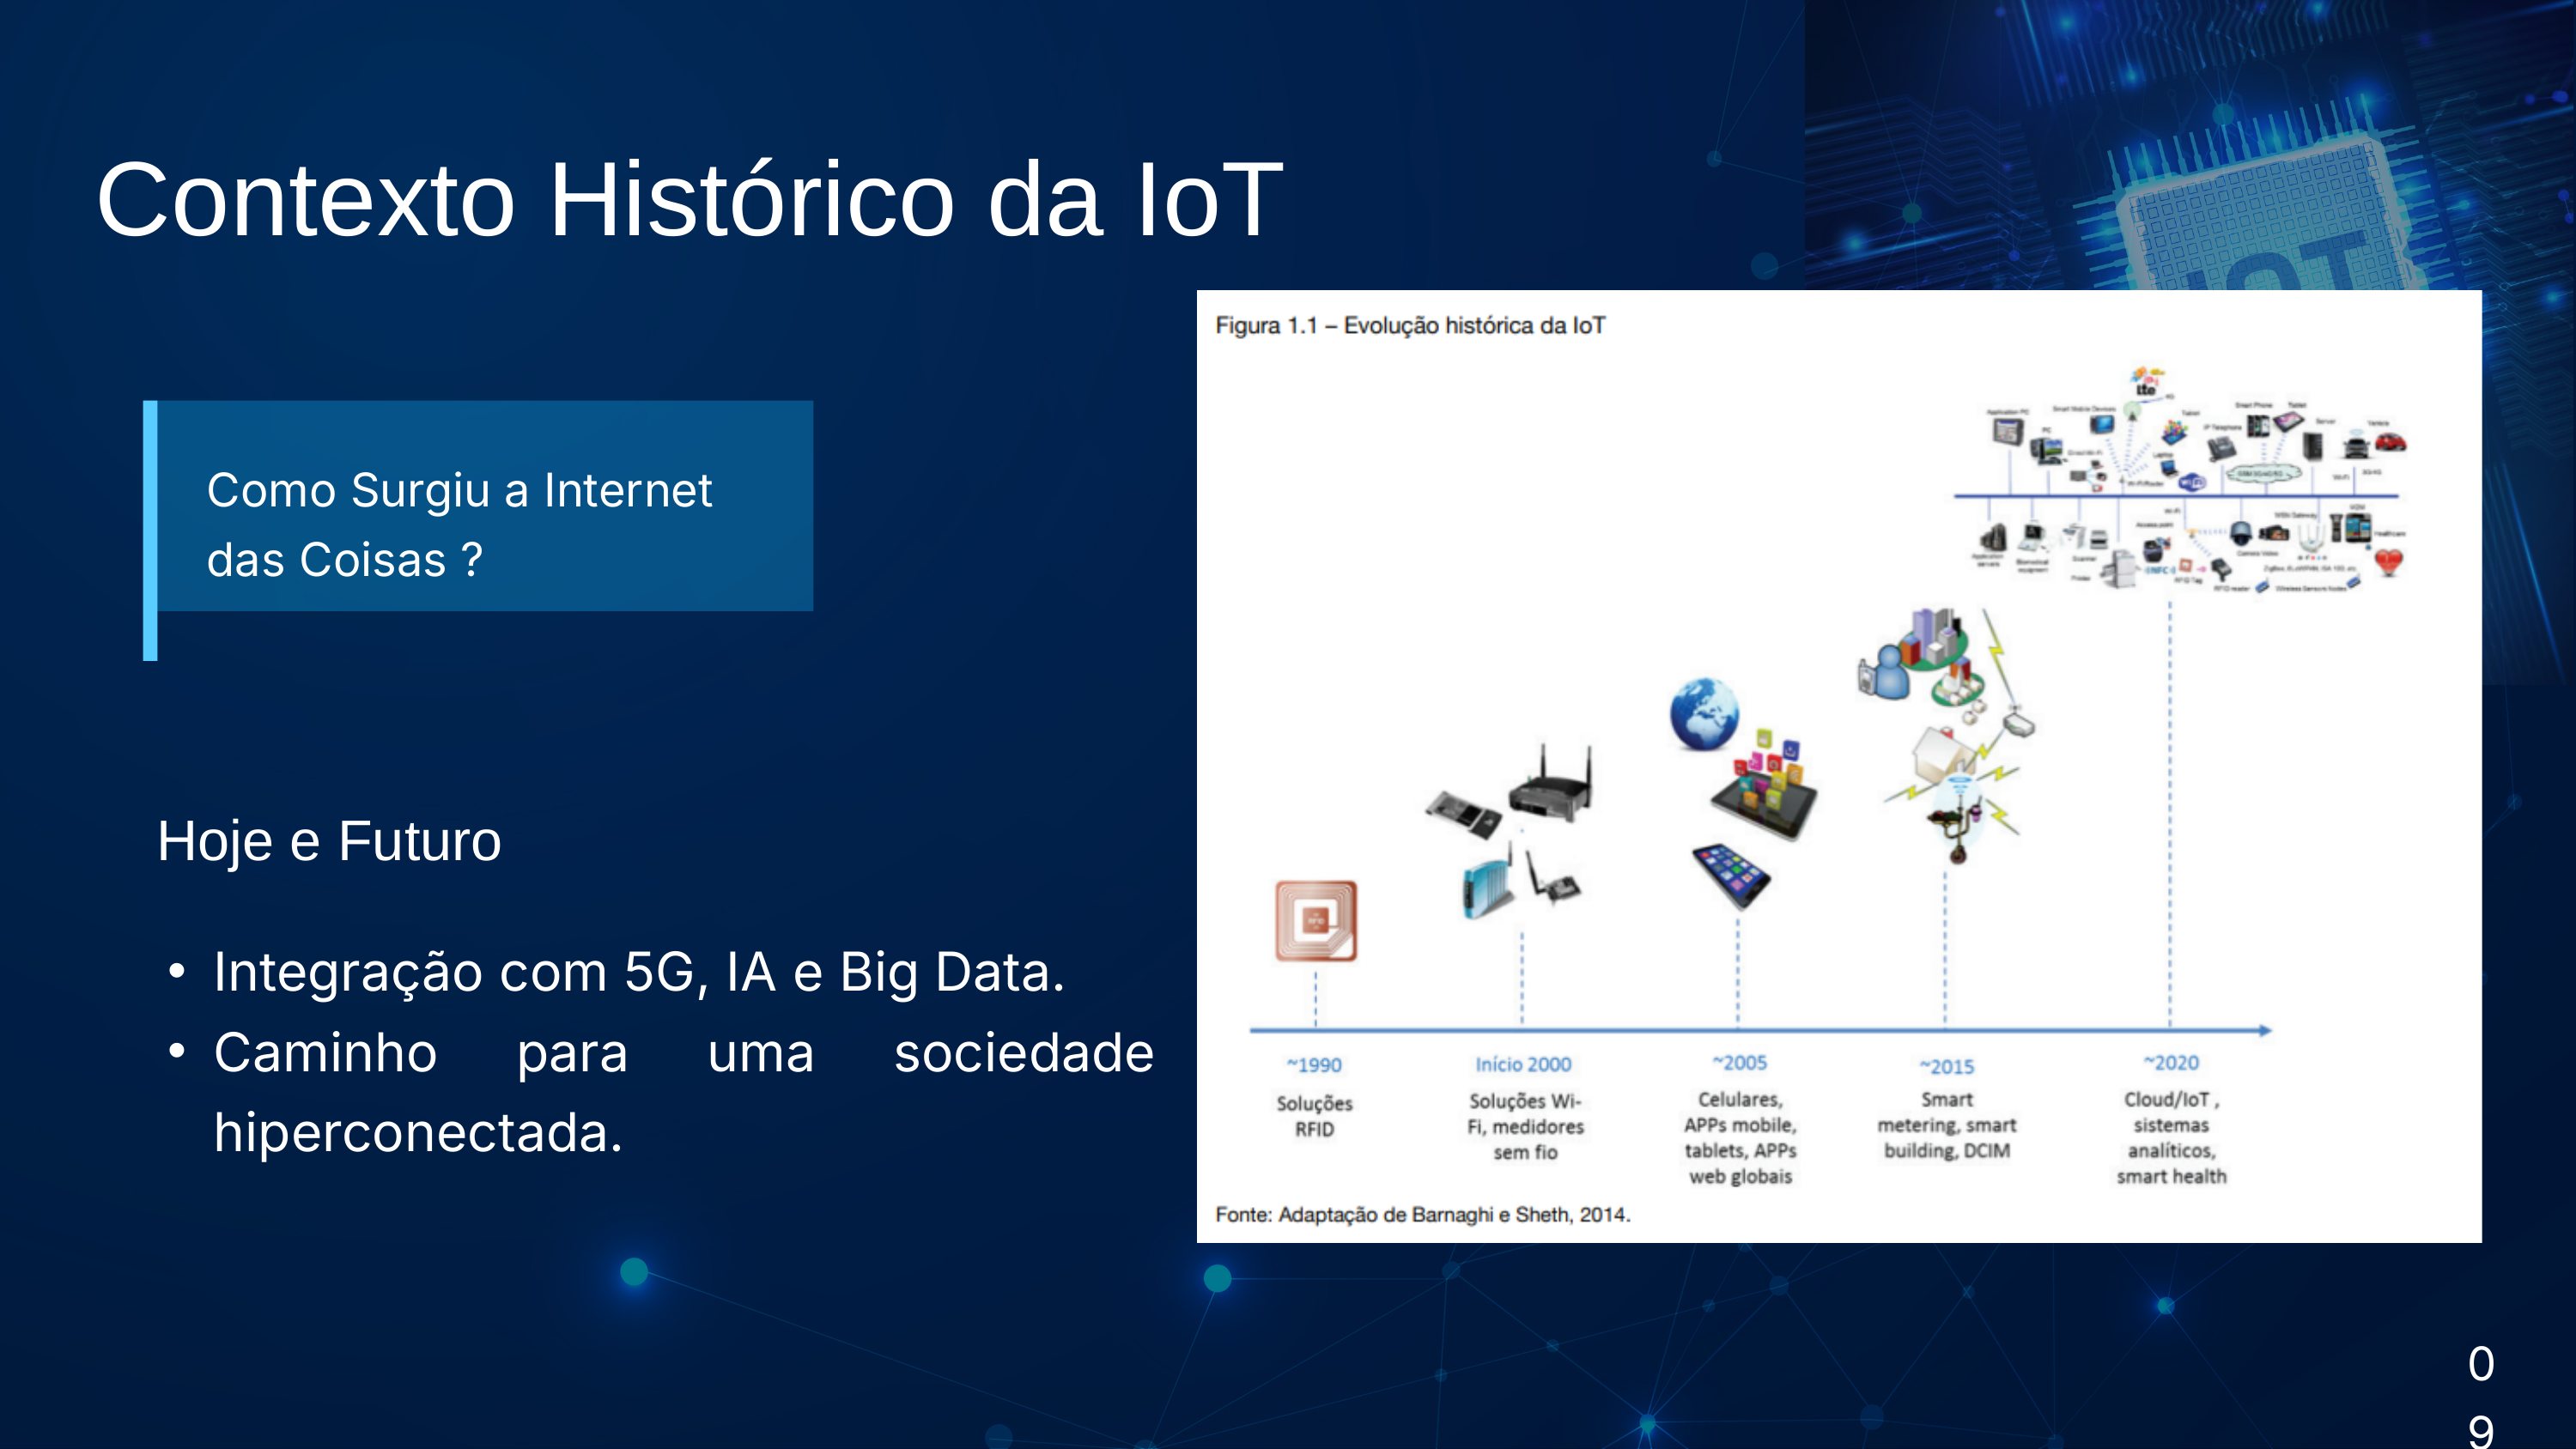

Contexto Histórico da IoT

Como Surgiu a Internet das Coisas ?
Hoje e Futuro
Integração com 5G, IA e Big Data.
Caminho para uma sociedade hiperconectada.

09